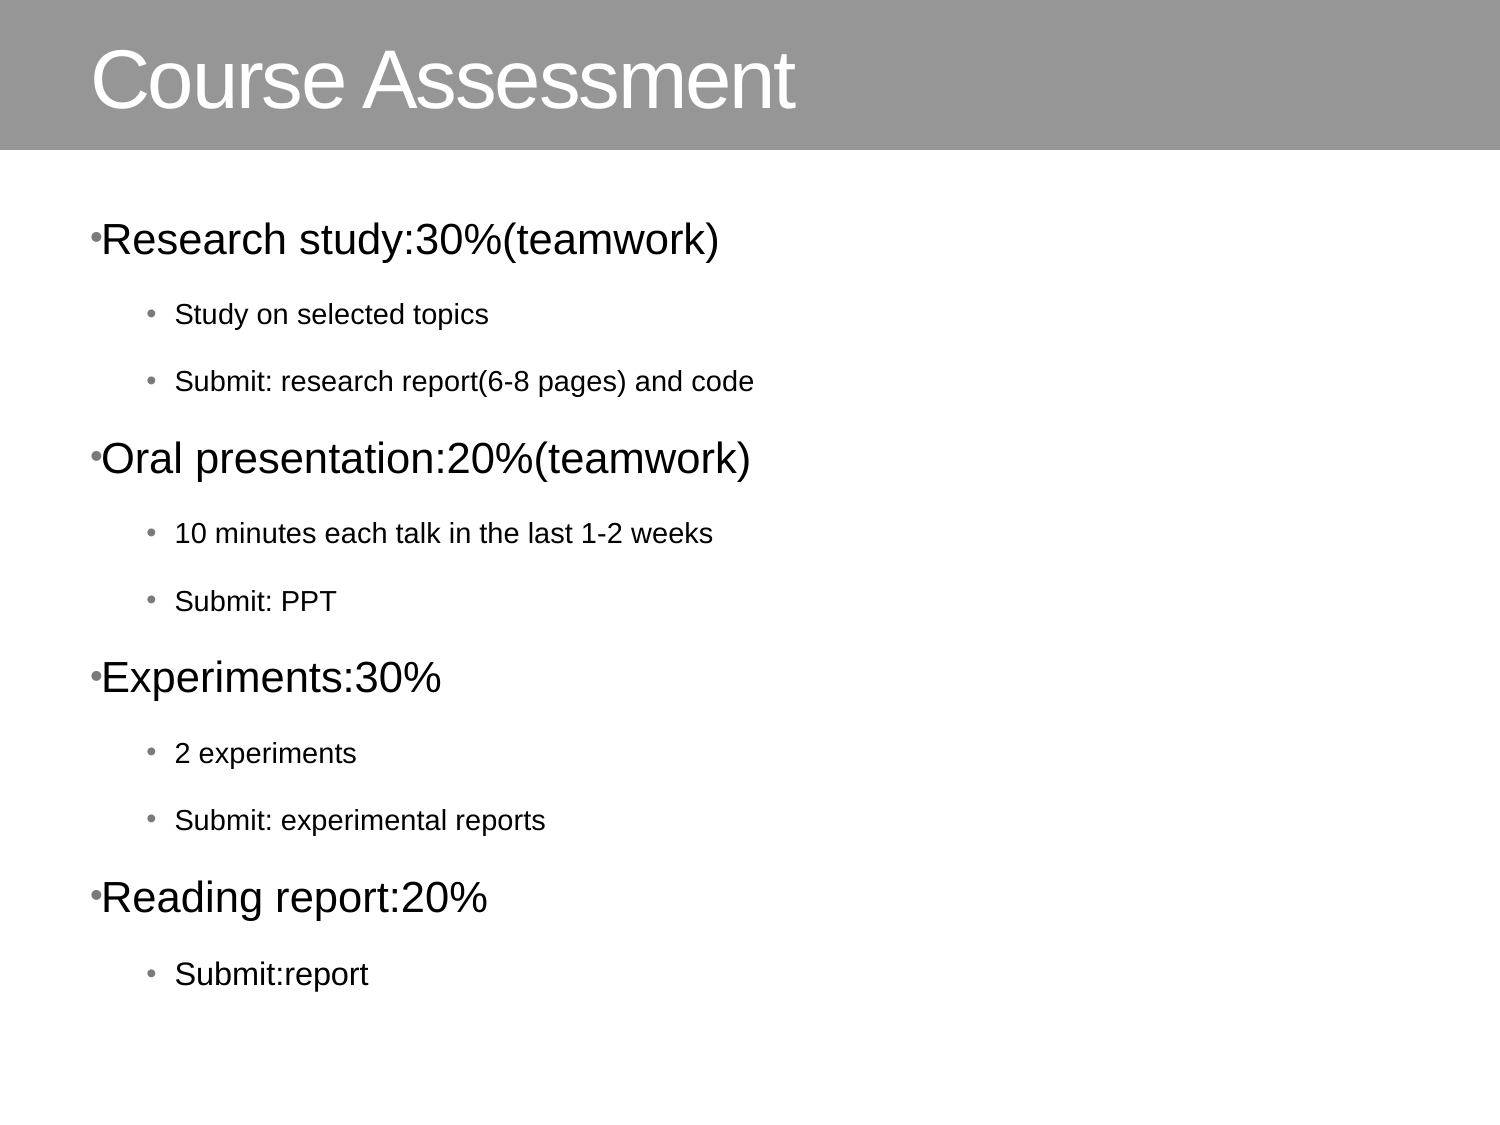

Course Assessment
Research study:30%(teamwork)
Study on selected topics
Submit: research report(6-8 pages) and code
Oral presentation:20%(teamwork)
10 minutes each talk in the last 1-2 weeks
Submit: PPT
Experiments:30%
2 experiments
Submit: experimental reports
Reading report:20%
Submit:report